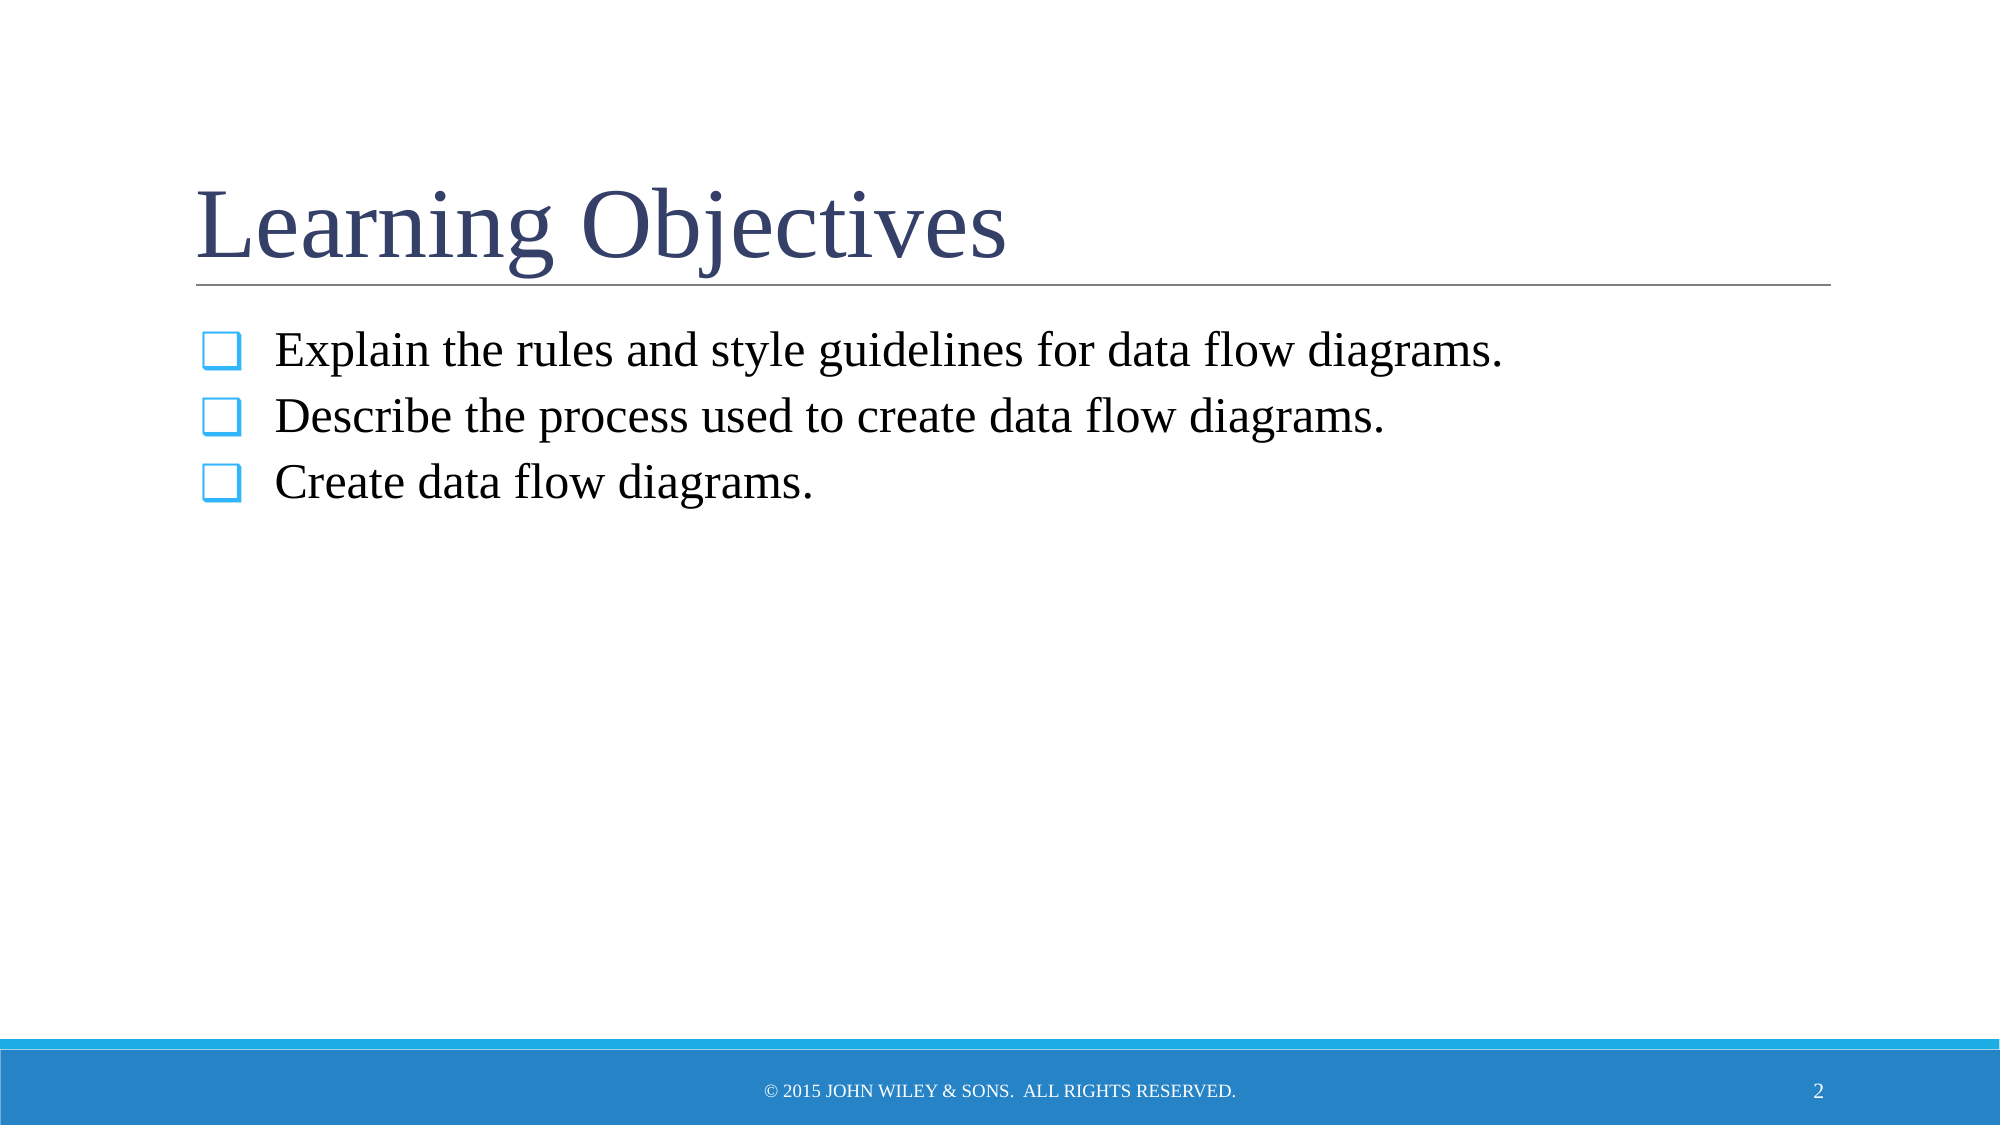

# Learning Objectives
Explain the rules and style guidelines for data flow diagrams.
Describe the process used to create data flow diagrams.
Create data flow diagrams.
© 2015 JOHN WILEY & SONS.  ALL RIGHTS RESERVED.
2